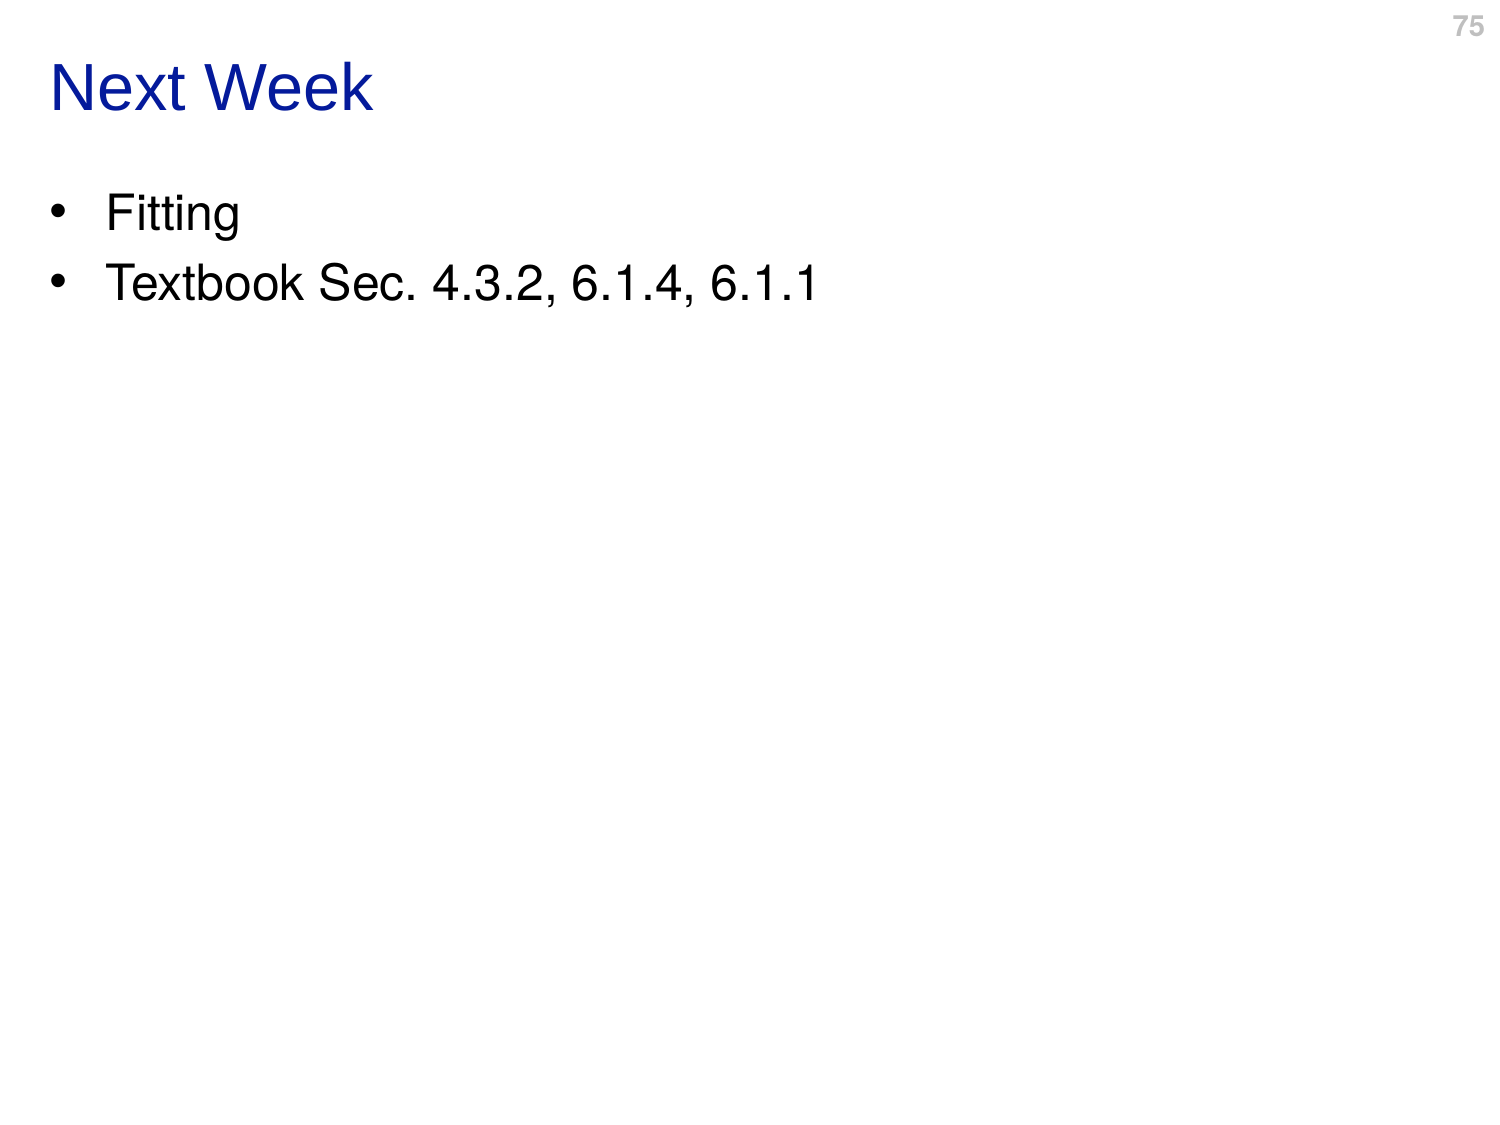

# Next Week
Fitting
Textbook Sec. 4.3.2, 6.1.4, 6.1.1